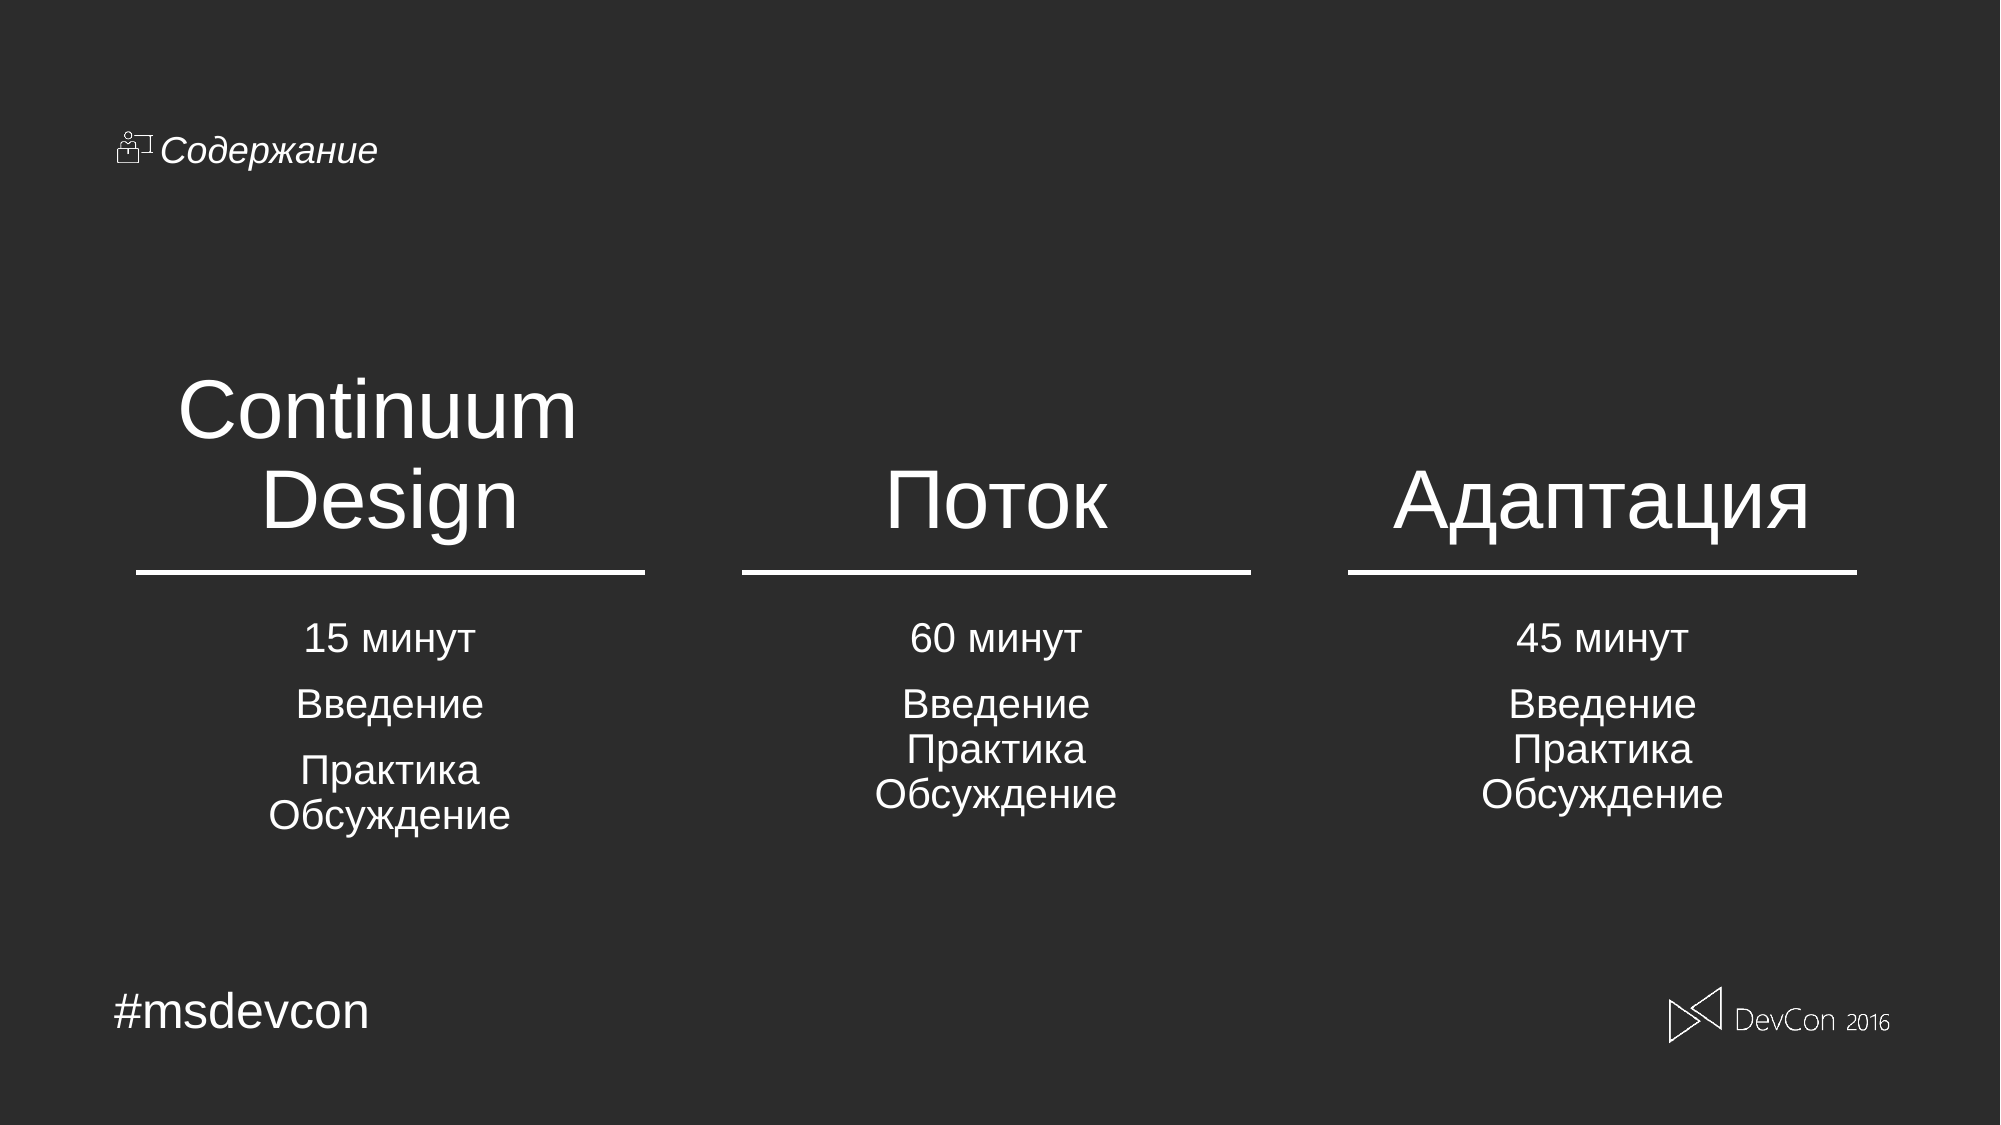

Адаптация
# Continuum Design
Поток
15 минут
Введение
Практика
Обсуждение
45 минут
Введение
Практика
Обсуждение
60 минут
Введение
Практика
Обсуждение